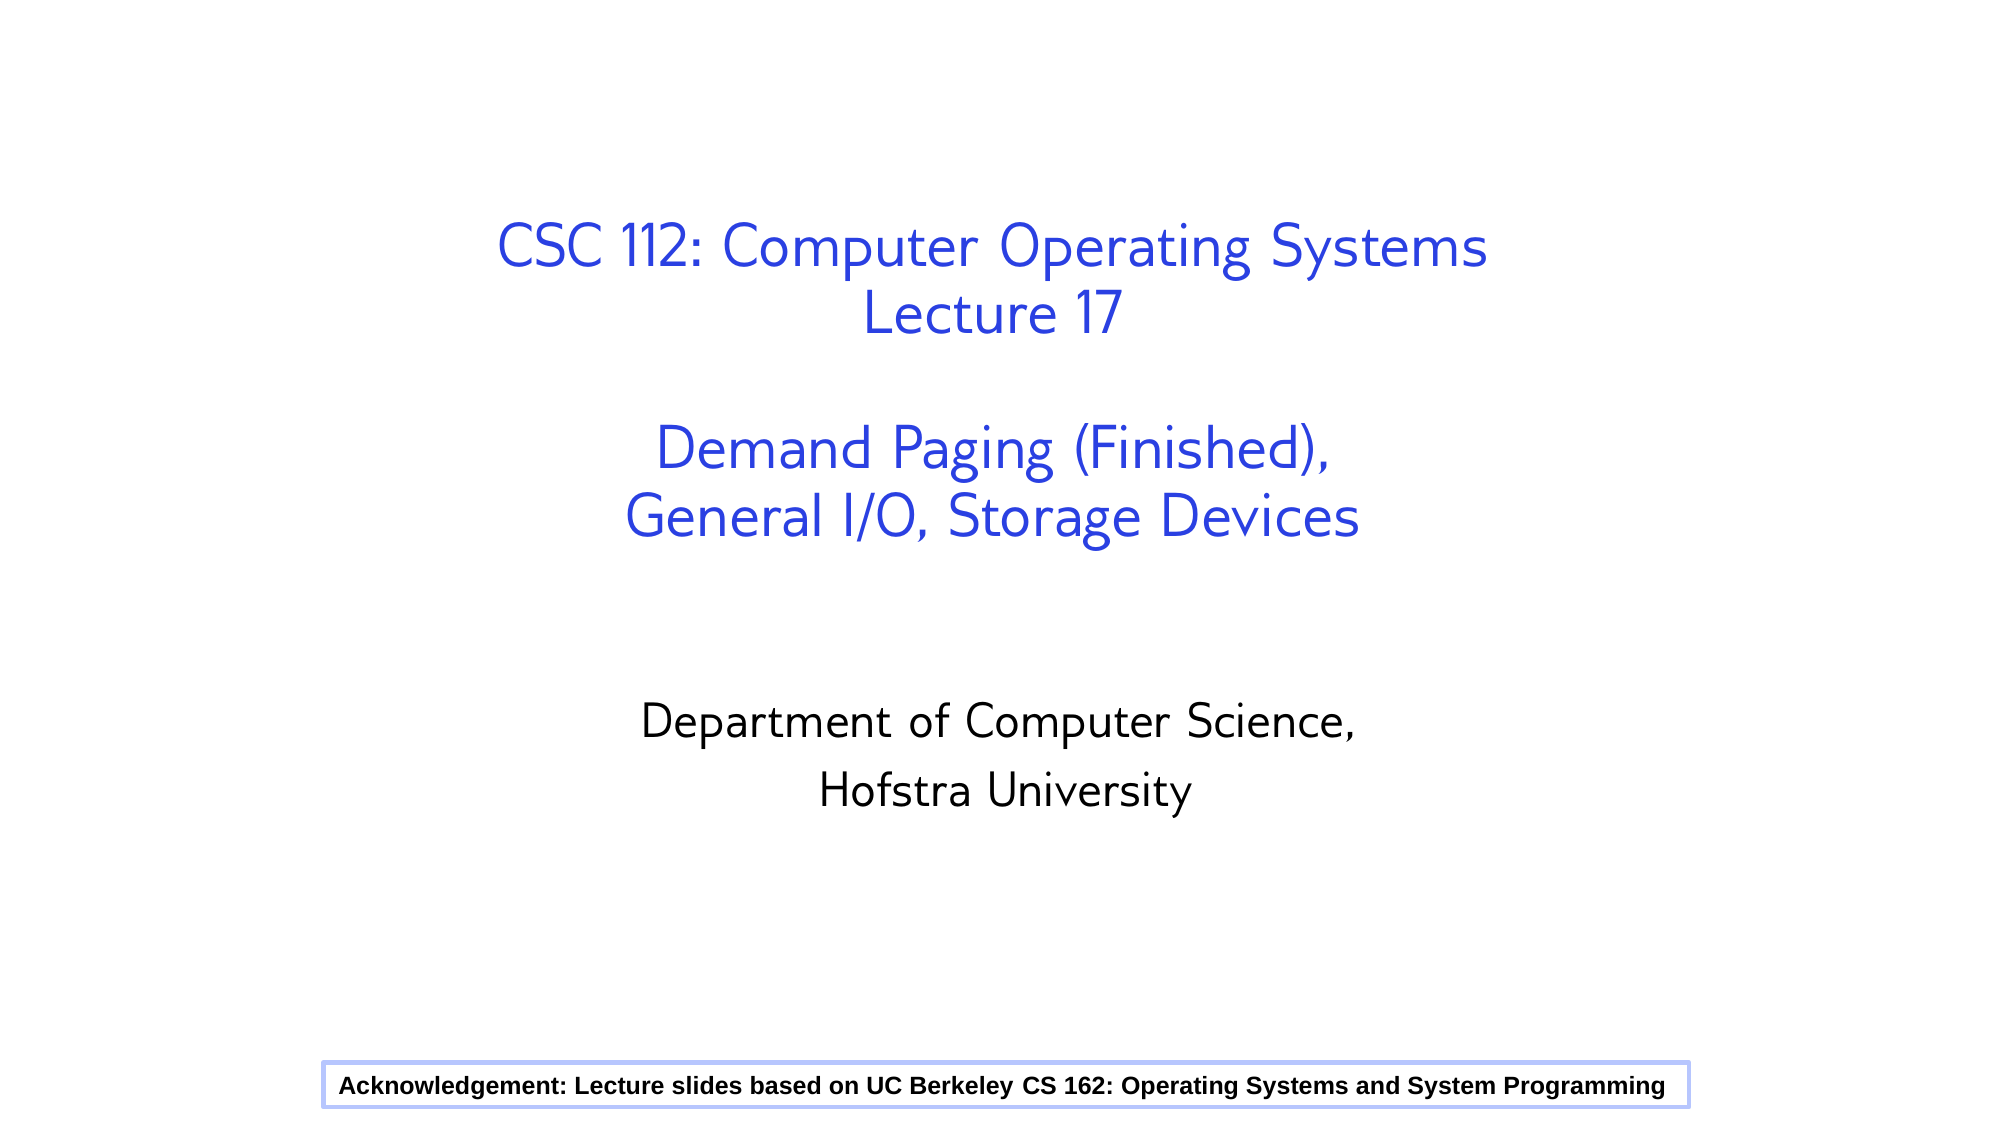

# CSC 112: Computer Operating Systems Lecture 17 Demand Paging (Finished), General I/O, Storage Devices
Department of Computer Science,
Hofstra University
Acknowledgement: Lecture slides based on UC Berkeley CS 162: Operating Systems and System Programming